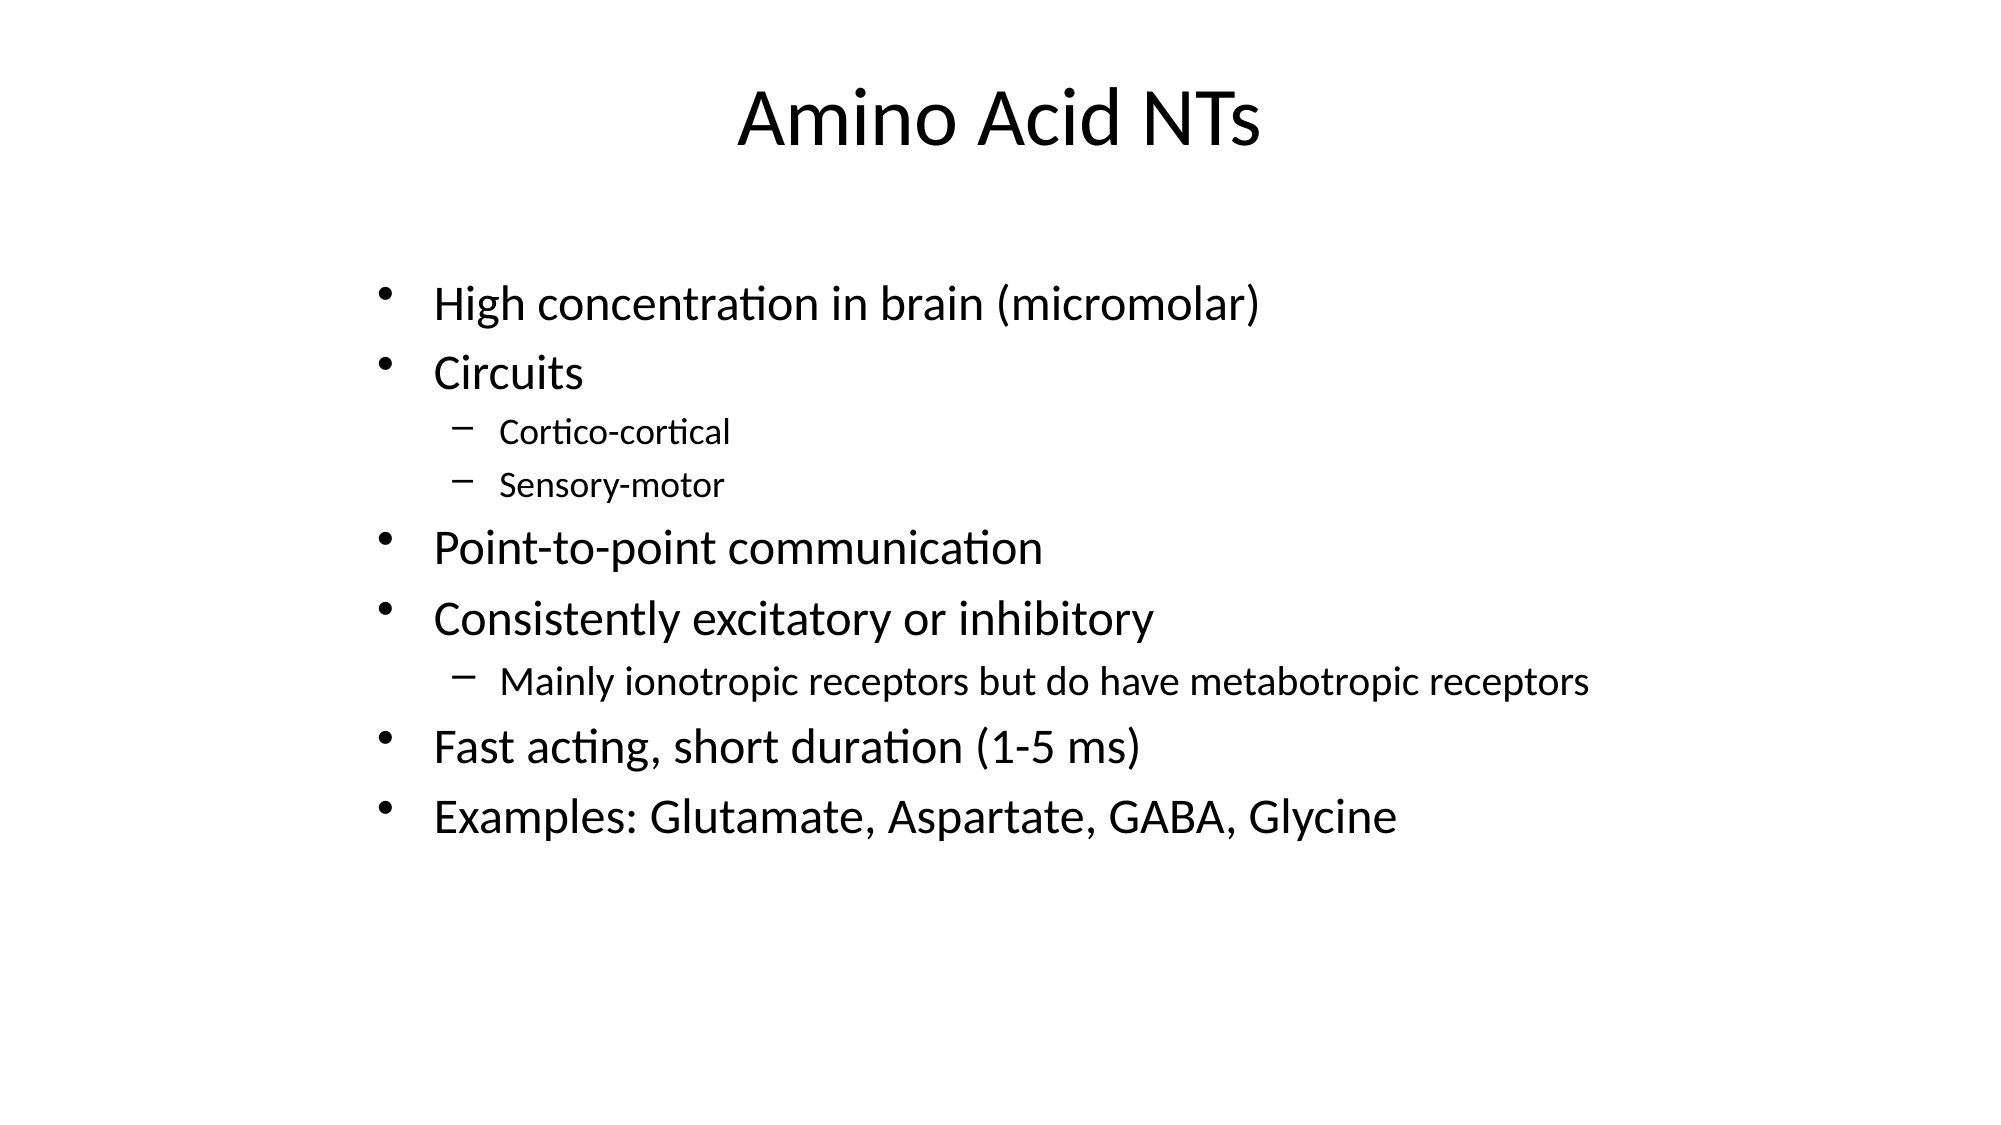

# Amino Acid NTs
High concentration in brain (micromolar)
Circuits
Cortico-cortical
Sensory-motor
Point-to-point communication
Consistently excitatory or inhibitory
Mainly ionotropic receptors but do have metabotropic receptors
Fast acting, short duration (1-5 ms)
Examples: Glutamate, Aspartate, GABA, Glycine